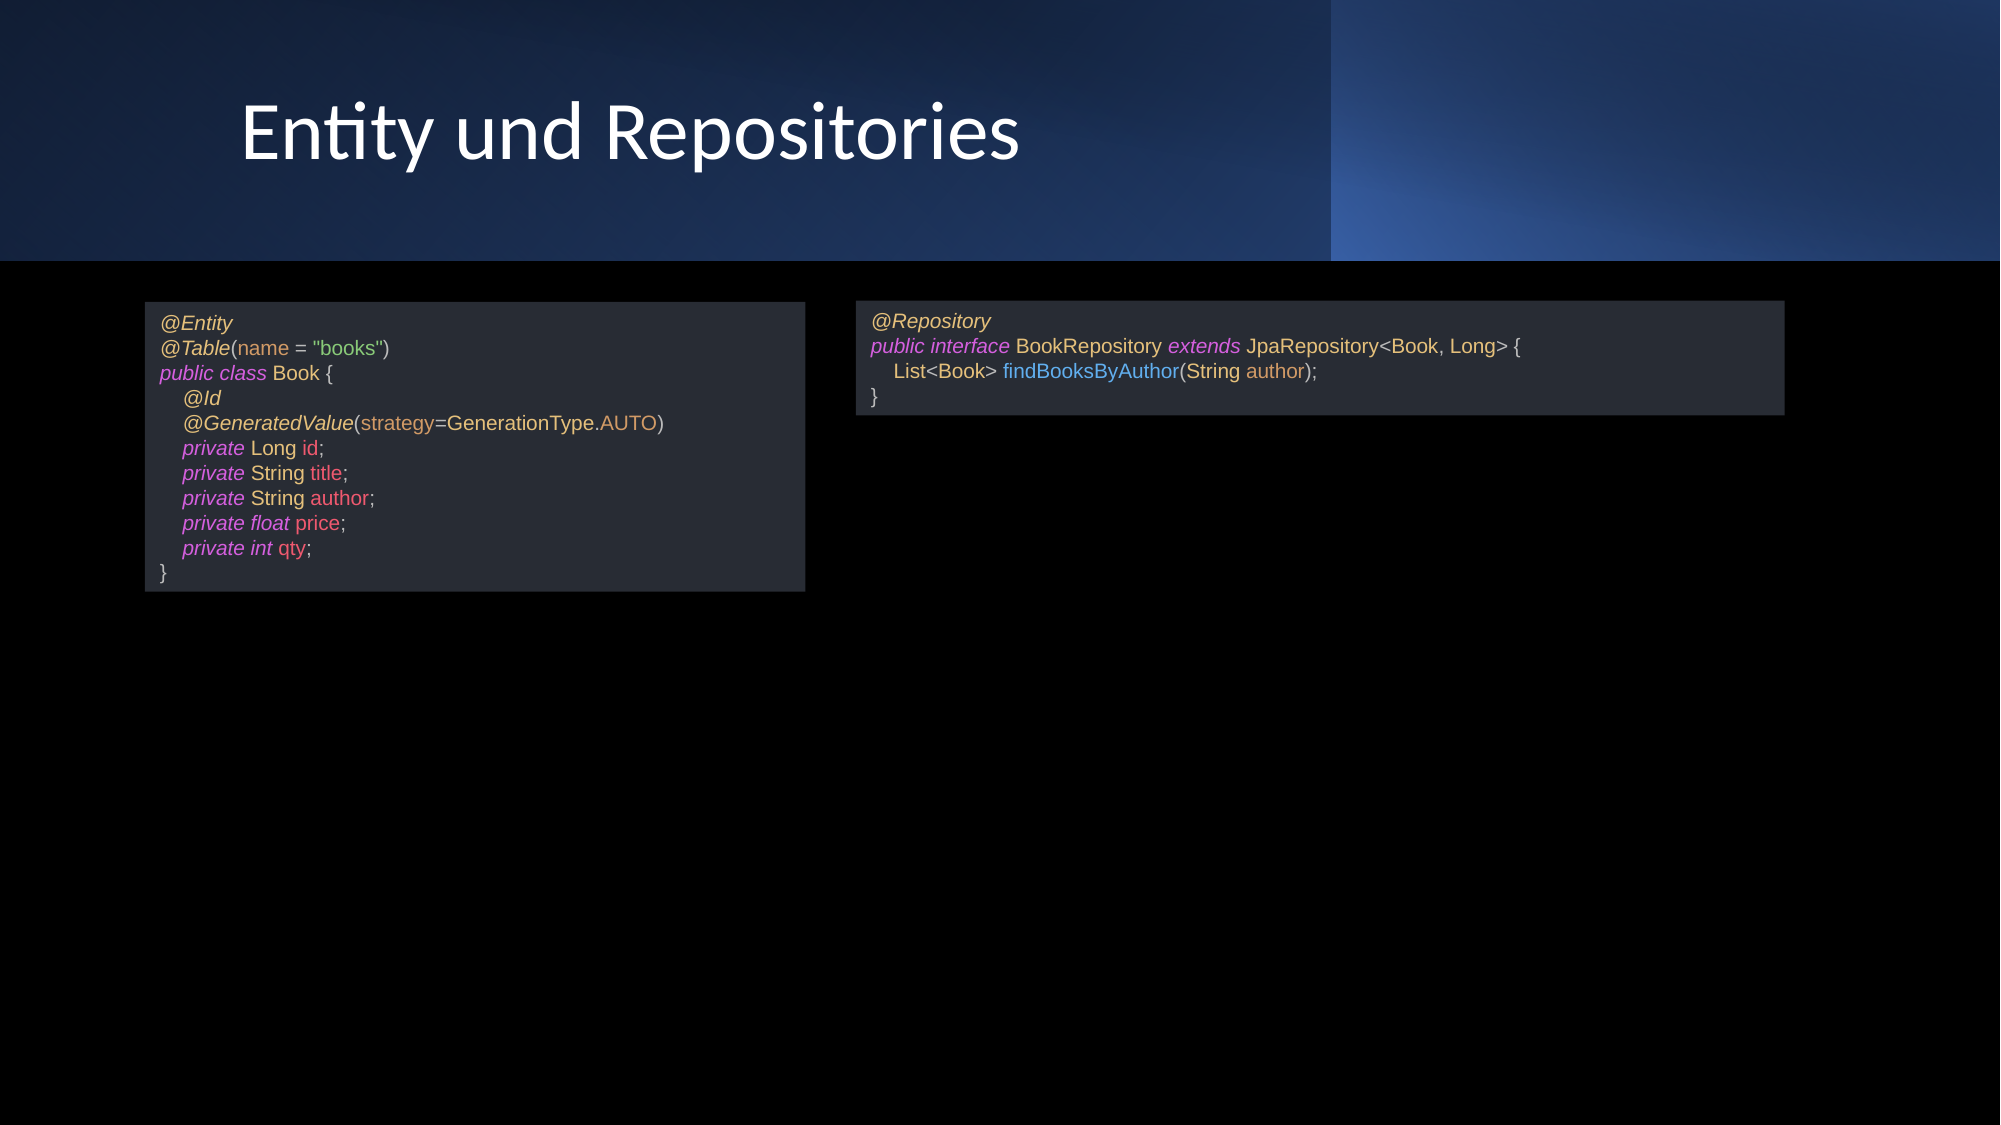

# Entity und Repositories
@Repository
public interface BookRepository extends JpaRepository<Book, Long> {
    List<Book> findBooksByAuthor(String author);
}
@Entity
@Table(name = "books")
public class Book {
    @Id
    @GeneratedValue(strategy=GenerationType.AUTO)
    private Long id;
    private String title;
    private String author;
    private float price;
    private int qty;
}